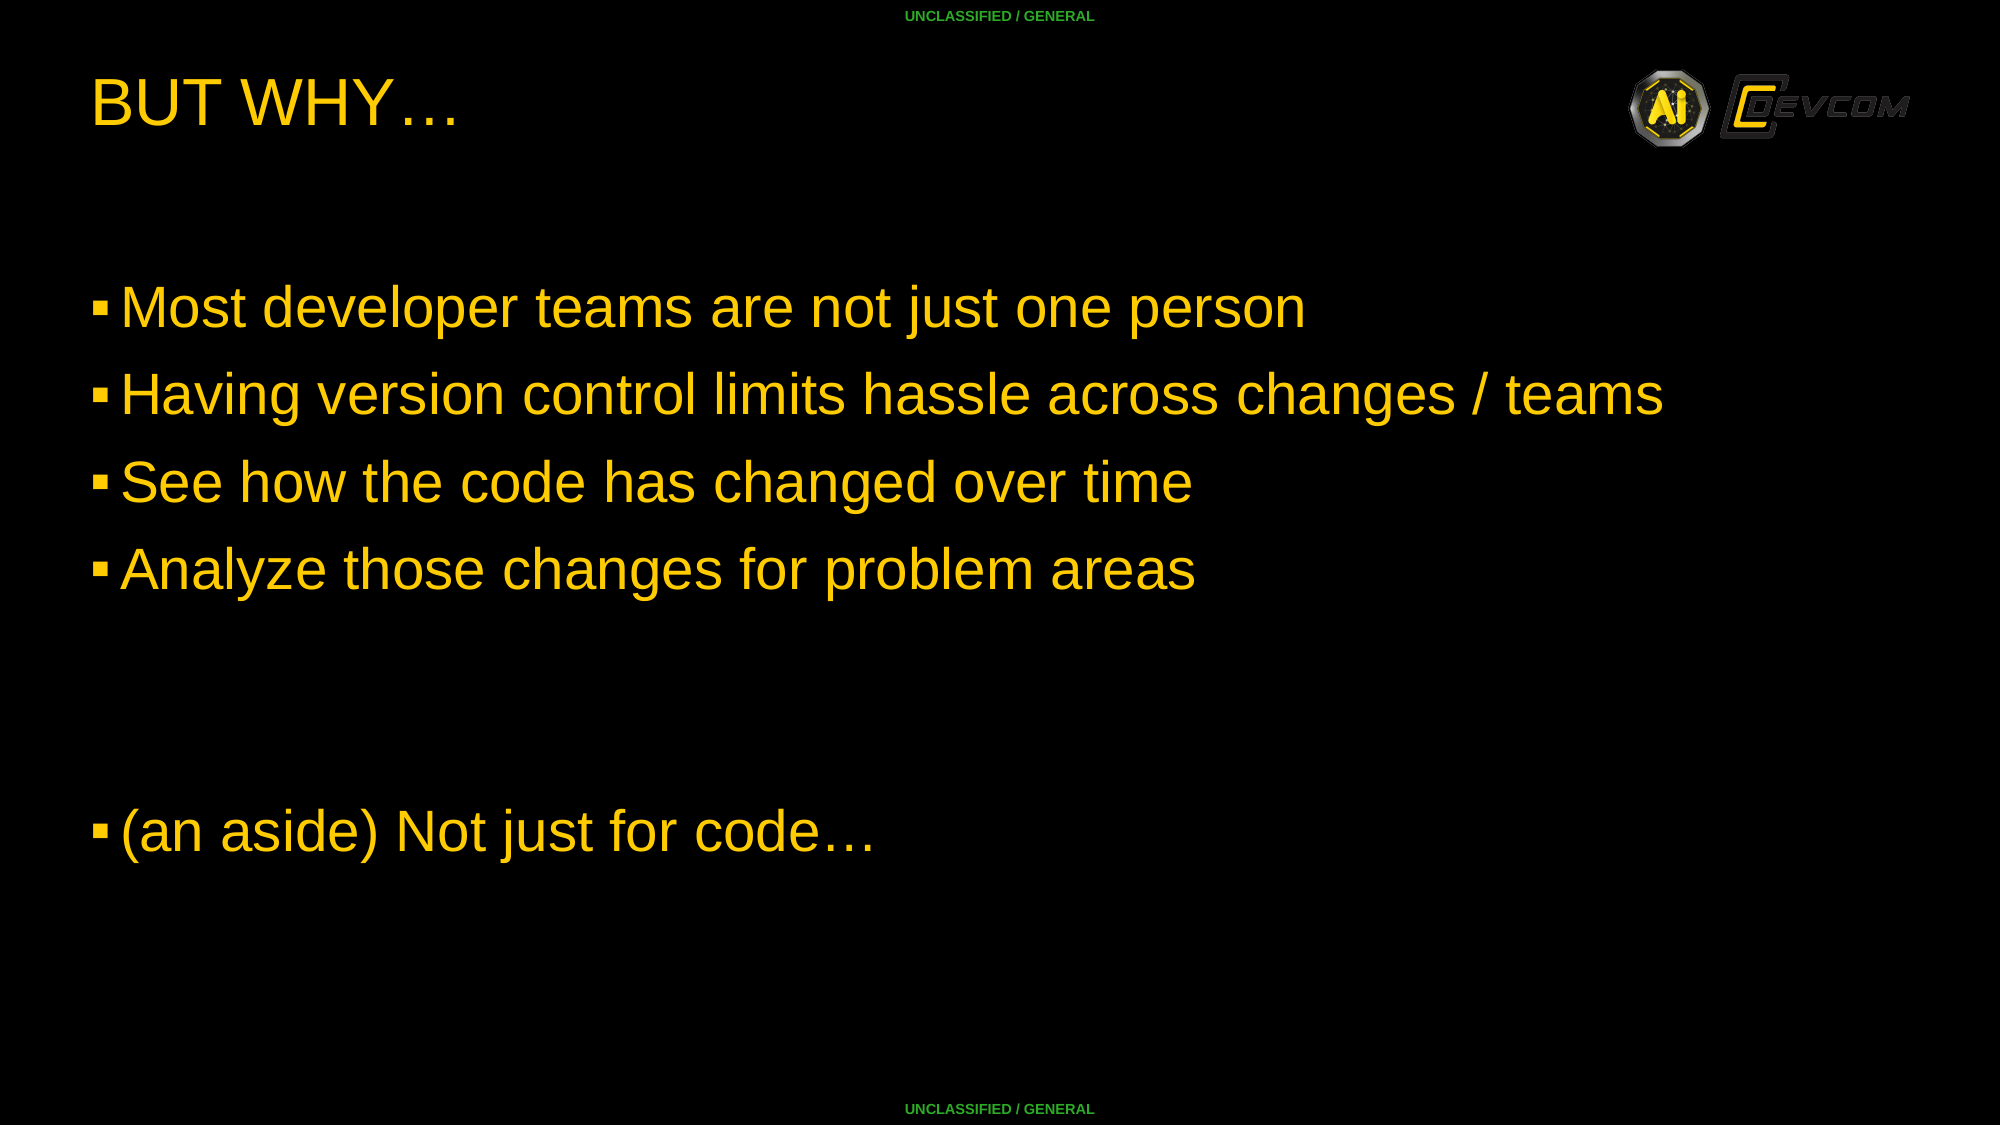

# But why…
Most developer teams are not just one person
Having version control limits hassle across changes / teams
See how the code has changed over time
Analyze those changes for problem areas

(an aside) Not just for code…
23 December 2025
10